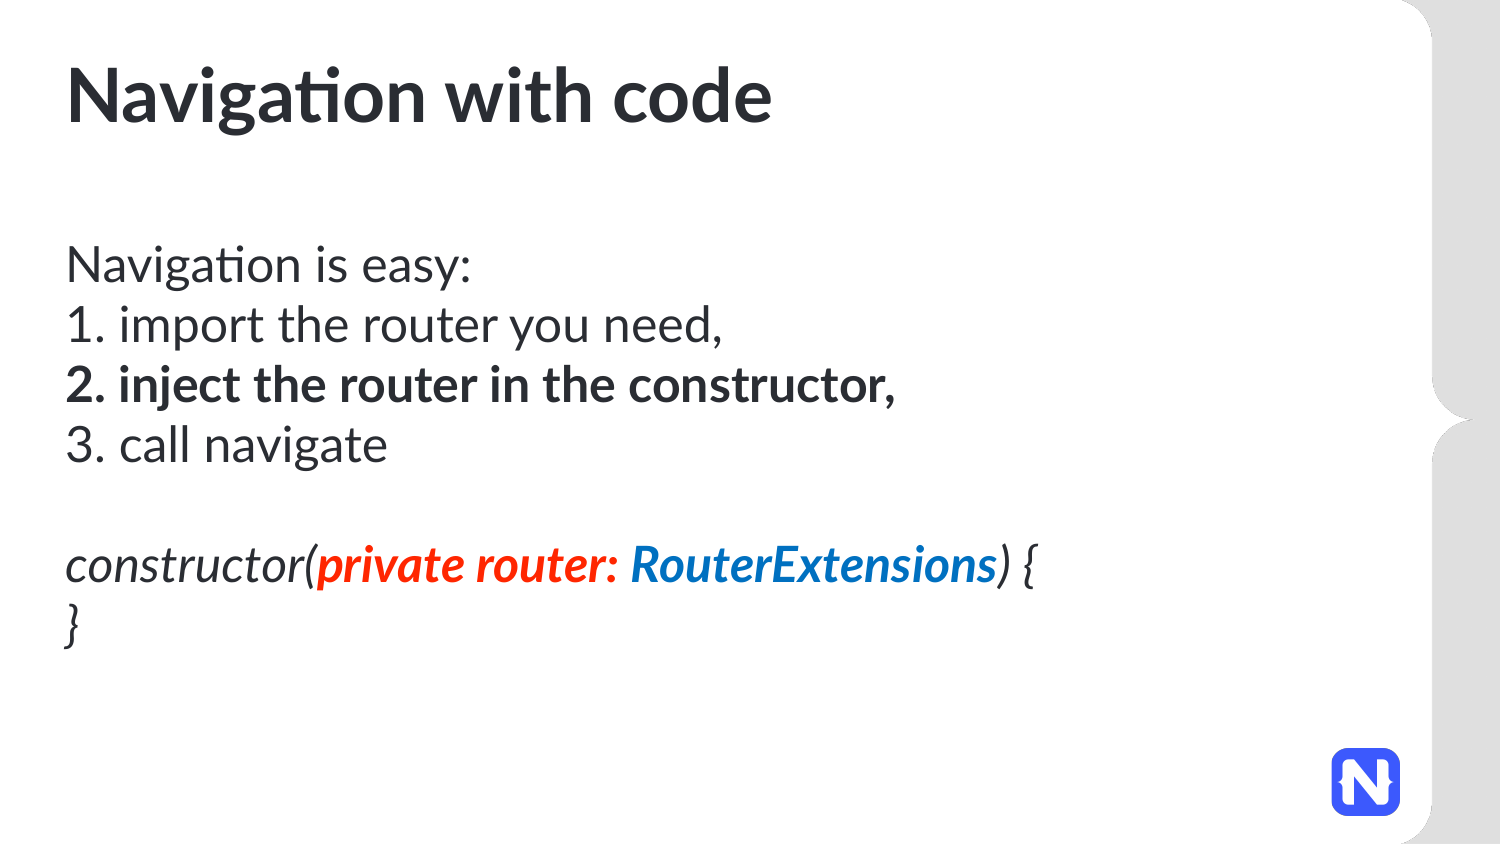

# Navigation with code
Navigation is easy:
1. import the router you need,
2. inject the router in the constructor,
3. call navigate

constructor(private router: RouterExtensions) {
}